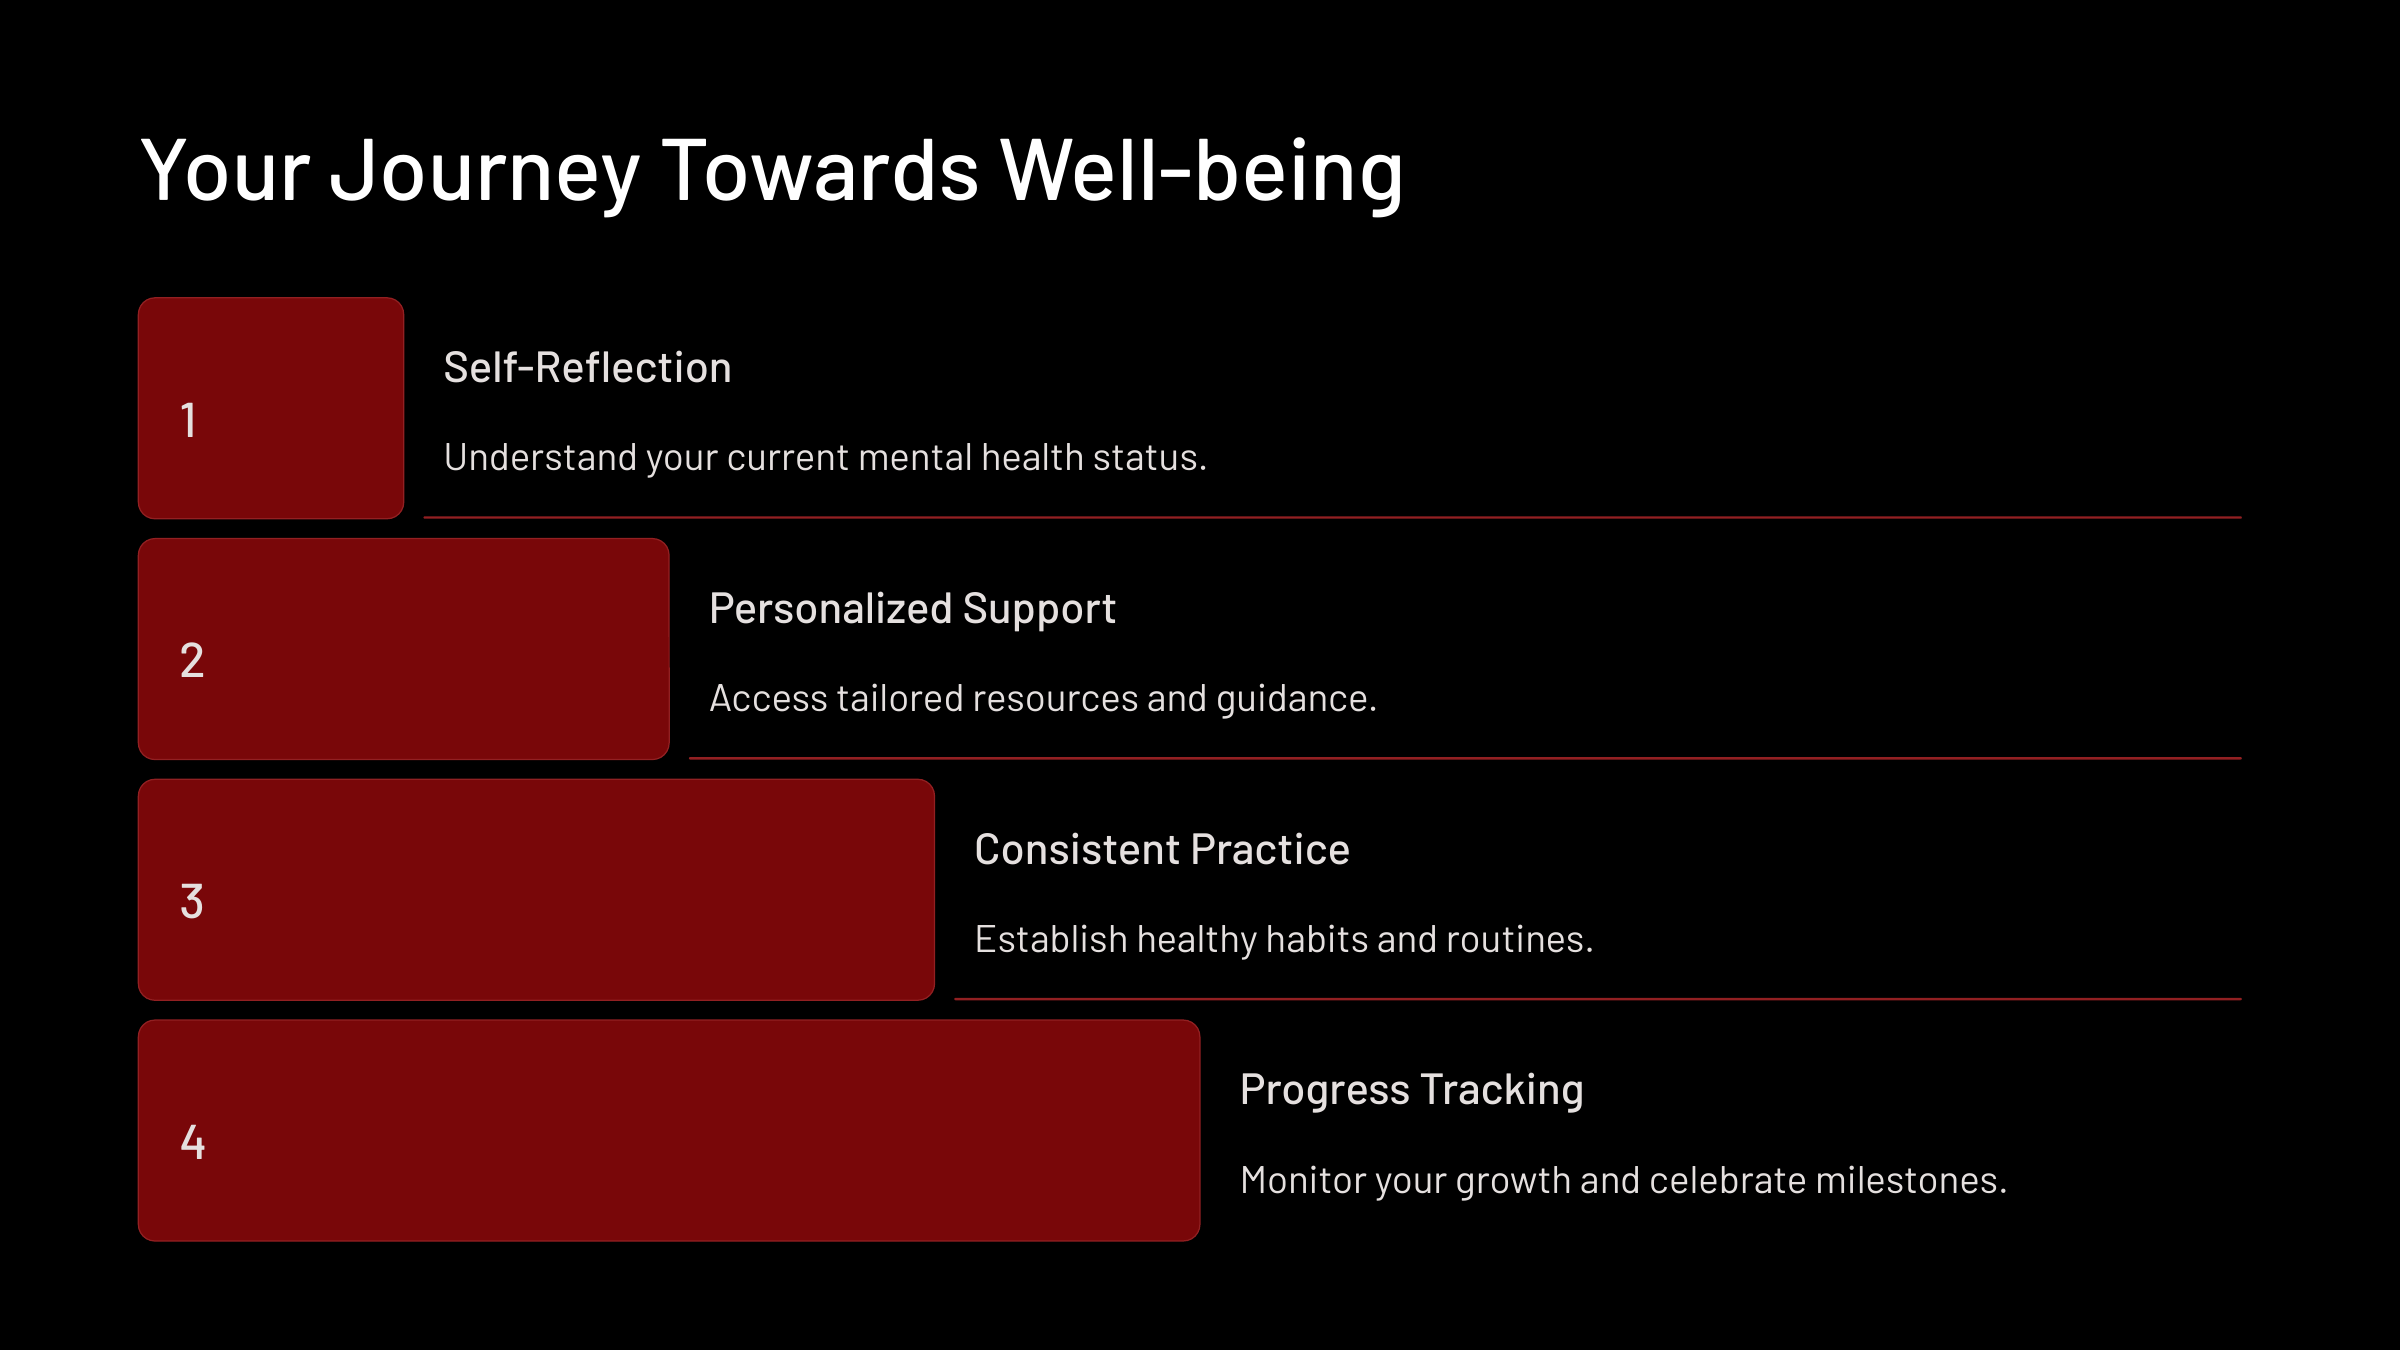

Your Journey Towards Well-being

Self-Reflection
1
Understand your current mental health status.

Personalized Support
2
Access tailored resources and guidance.

Consistent Practice
3
Establish healthy habits and routines.

Progress Tracking
4
Monitor your growth and celebrate milestones.